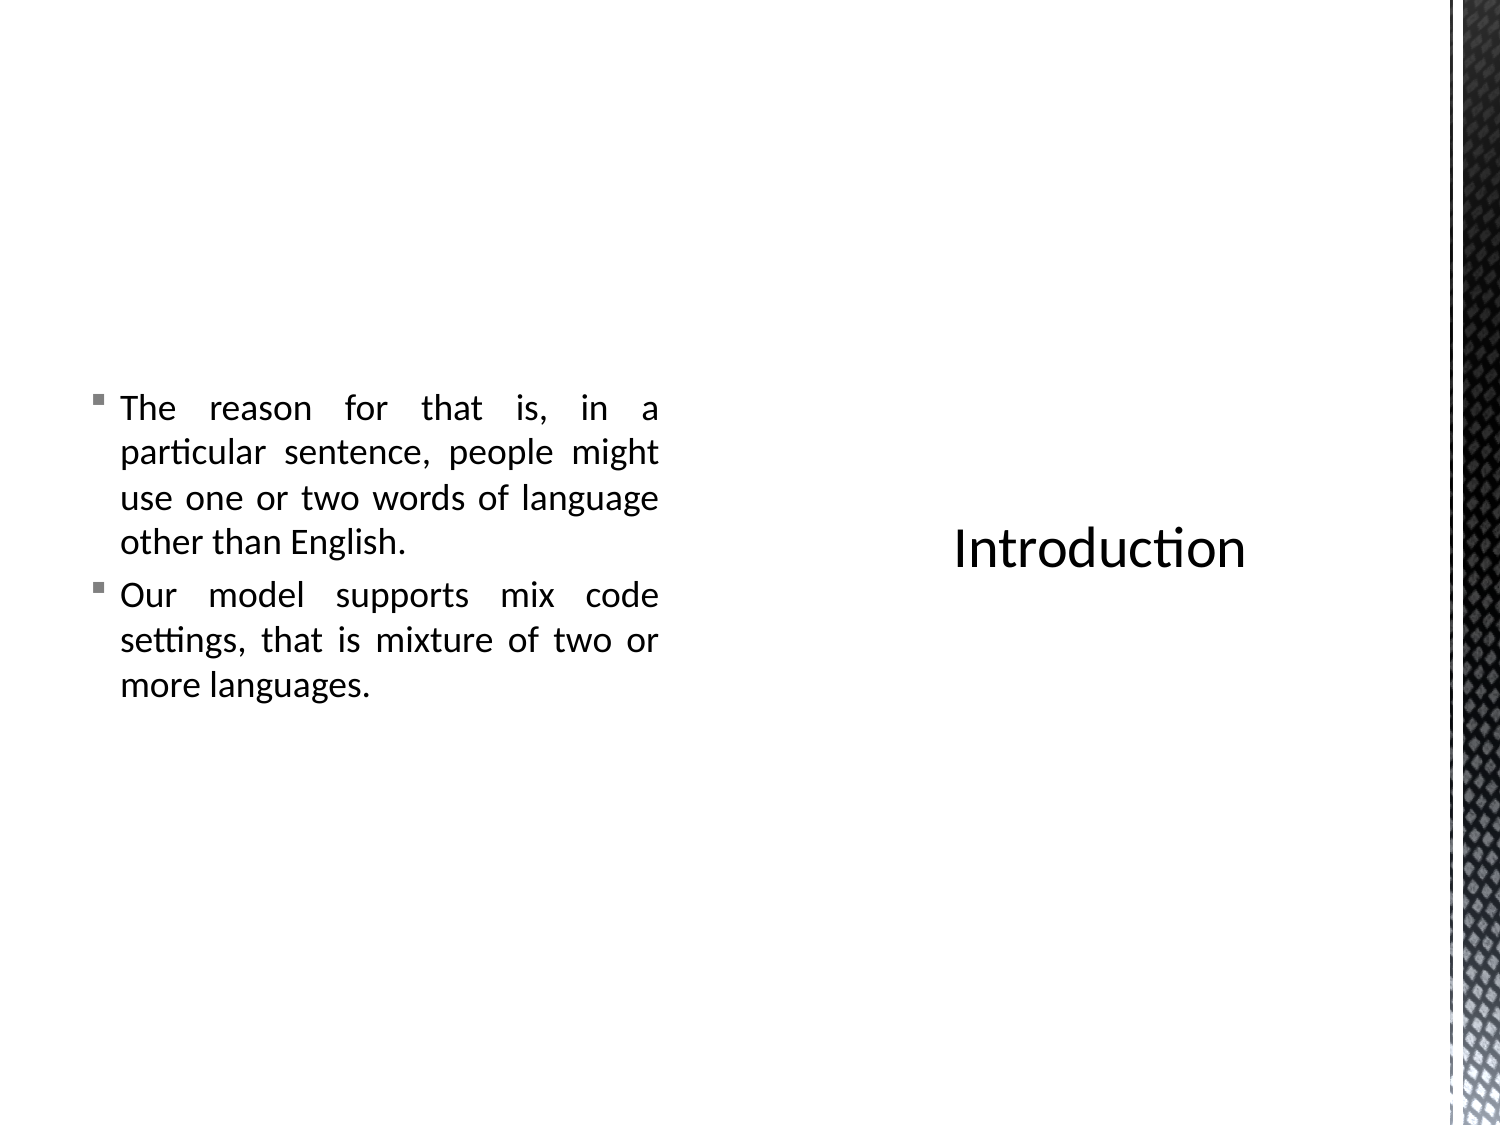

The reason for that is, in a particular sentence, people might use one or two words of language other than English.
Our model supports mix code settings, that is mixture of two or more languages.
# Introduction